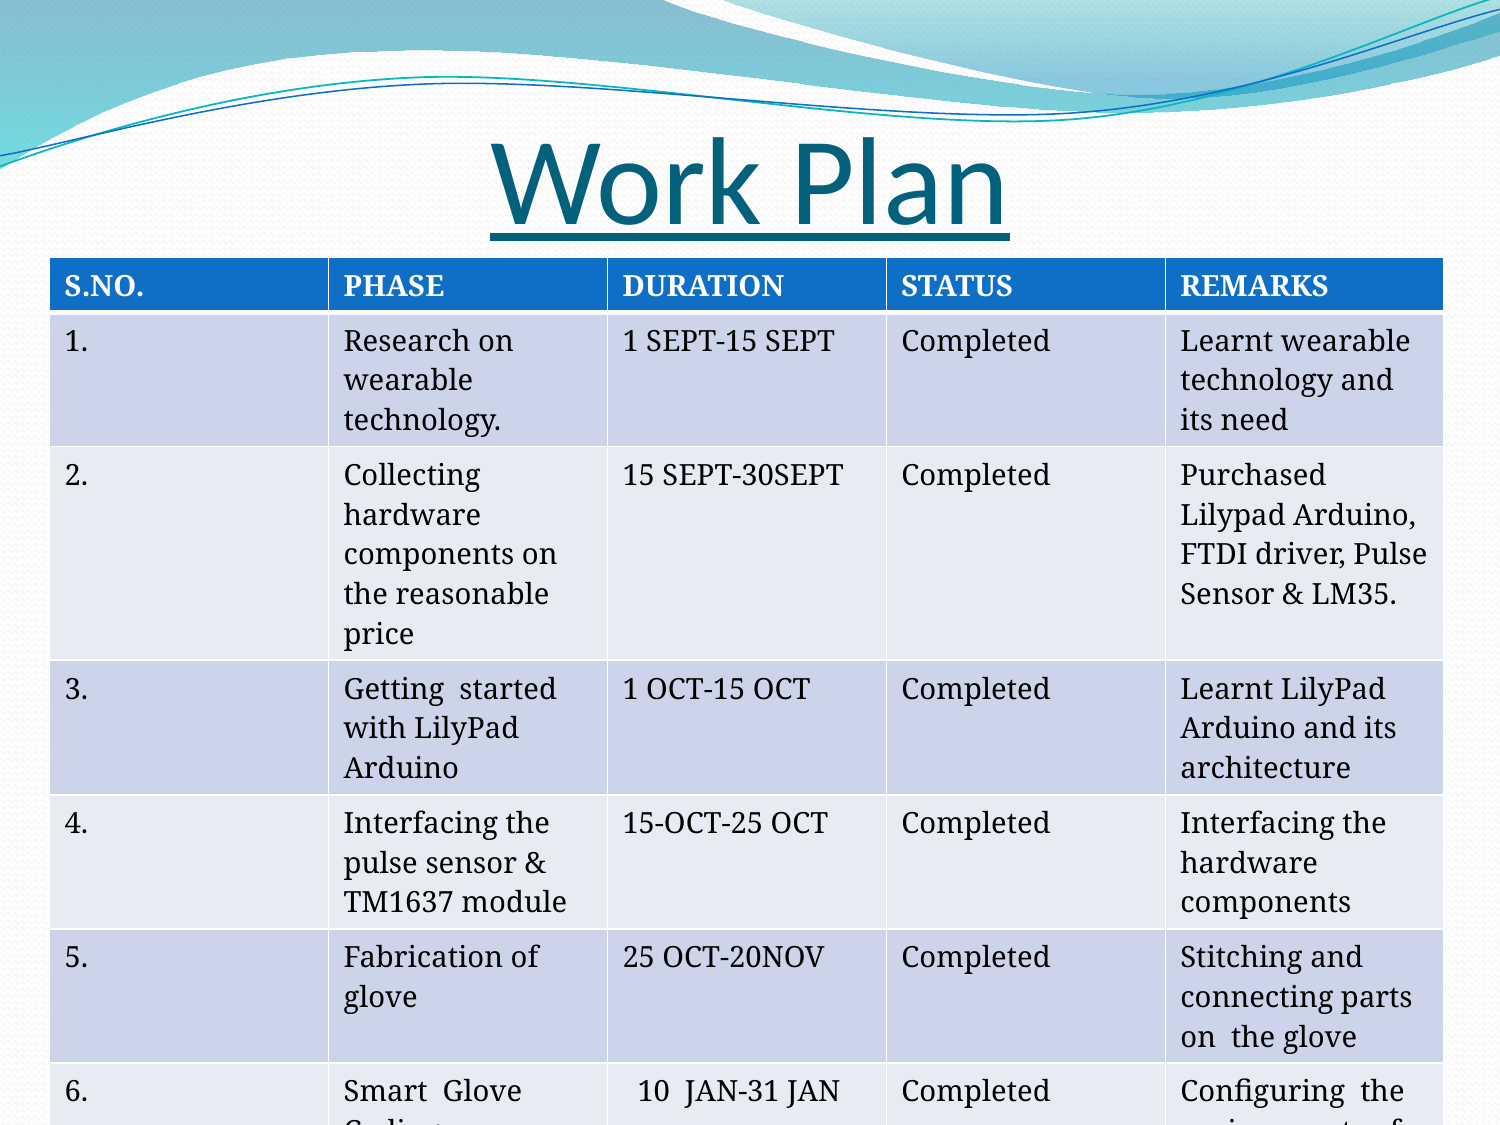

# Work Plan
.
| S.NO. | PHASE | DURATION | STATUS | REMARKS |
| --- | --- | --- | --- | --- |
| 1. | Research on wearable technology. | 1 SEPT-15 SEPT | Completed | Learnt wearable technology and its need |
| 2. | Collecting hardware components on the reasonable price | 15 SEPT-30SEPT | Completed | Purchased Lilypad Arduino, FTDI driver, Pulse Sensor & LM35. |
| 3. | Getting started with LilyPad Arduino | 1 OCT-15 OCT | Completed | Learnt LilyPad Arduino and its architecture |
| 4. | Interfacing the pulse sensor & TM1637 module | 15-OCT-25 OCT | Completed | Interfacing the hardware components |
| 5. | Fabrication of glove | 25 OCT-20NOV | Completed | Stitching and connecting parts on the glove |
| 6. | Smart Glove Coding | 10 JAN-31 JAN | Completed | Configuring the various ports of Arduino, |
Inderprastha Engineering College, Ghaziabad, UP